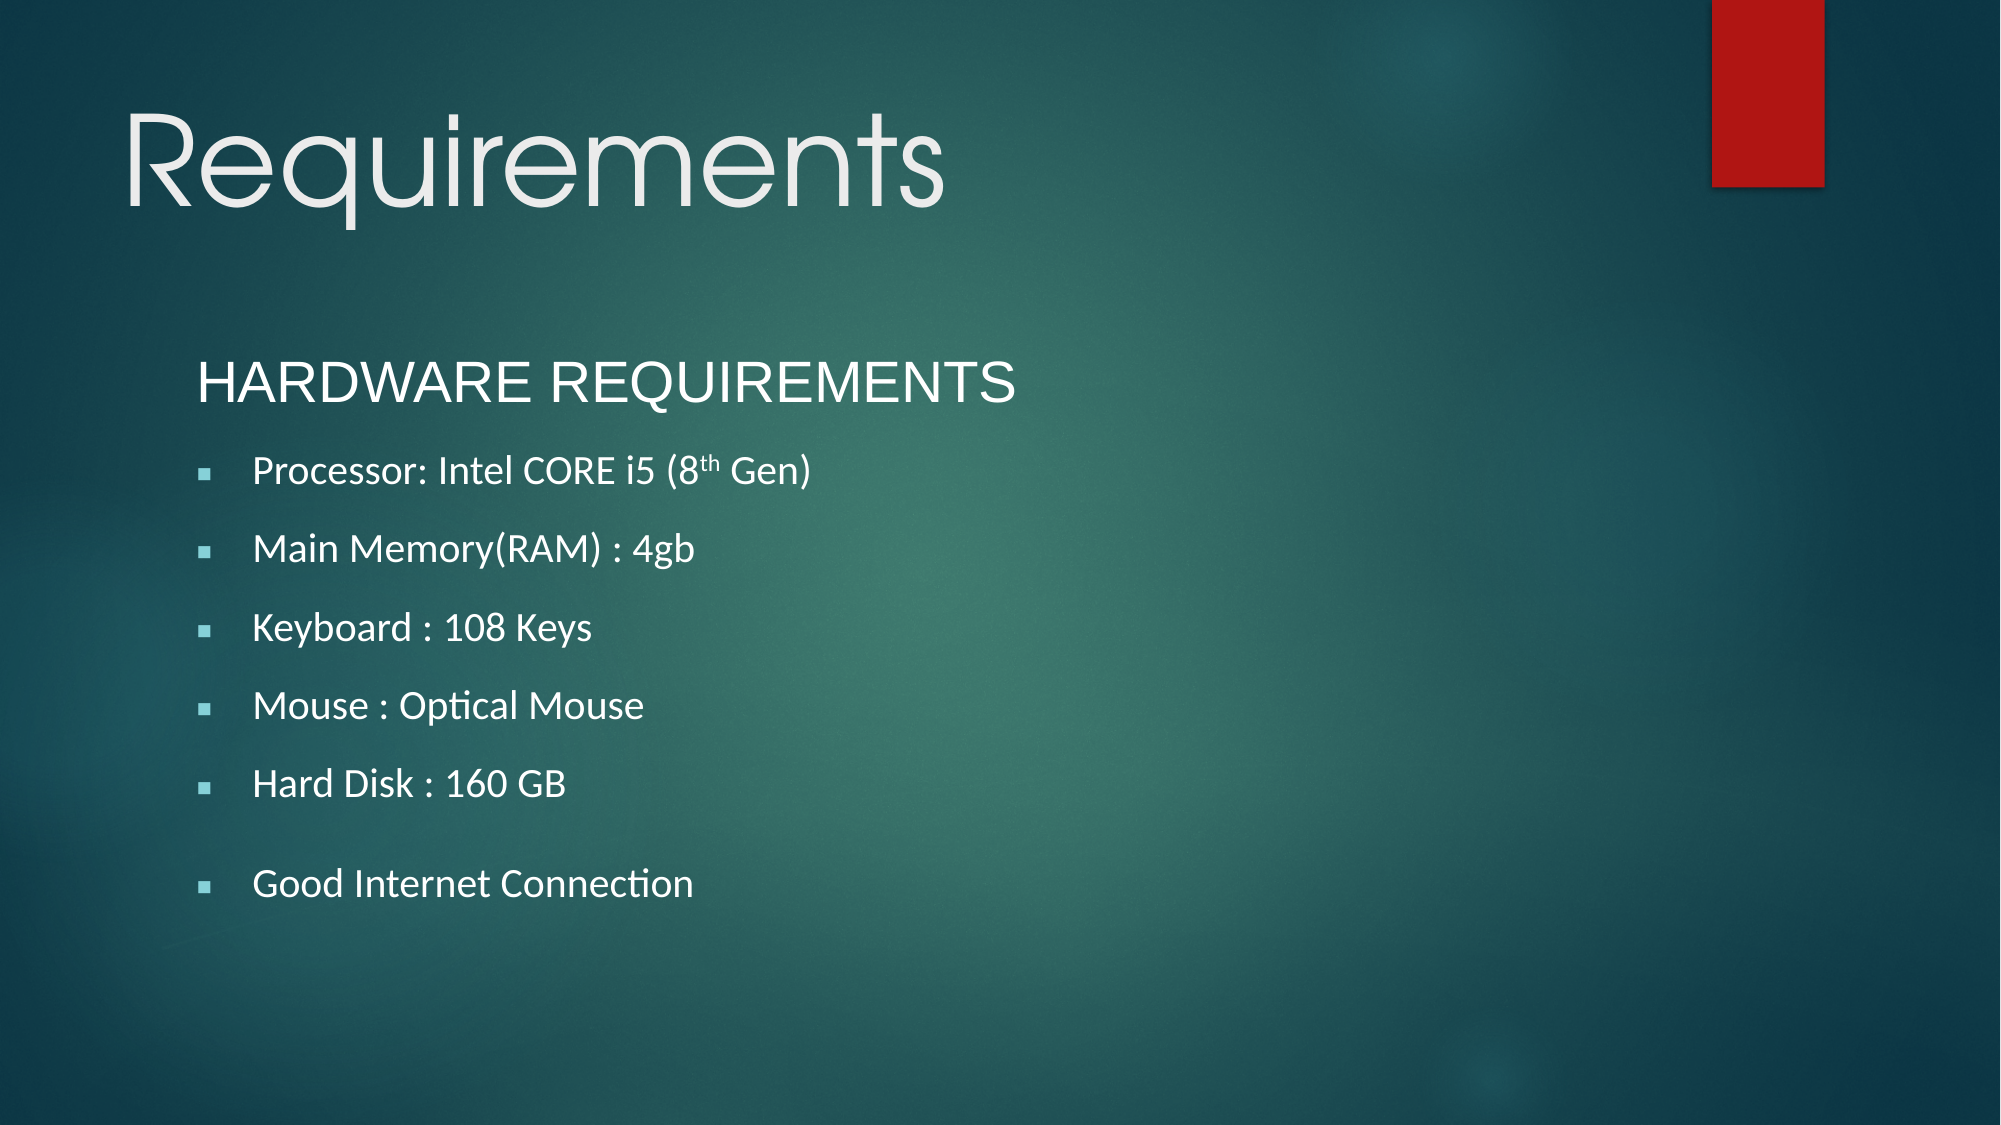

# Requirements
HARDWARE REQUIREMENTS
Processor: Intel CORE i5 (8th Gen)
Main Memory(RAM) : 4gb
Keyboard : 108 Keys
Mouse : Optical Mouse
Hard Disk : 160 GB
Good Internet Connection